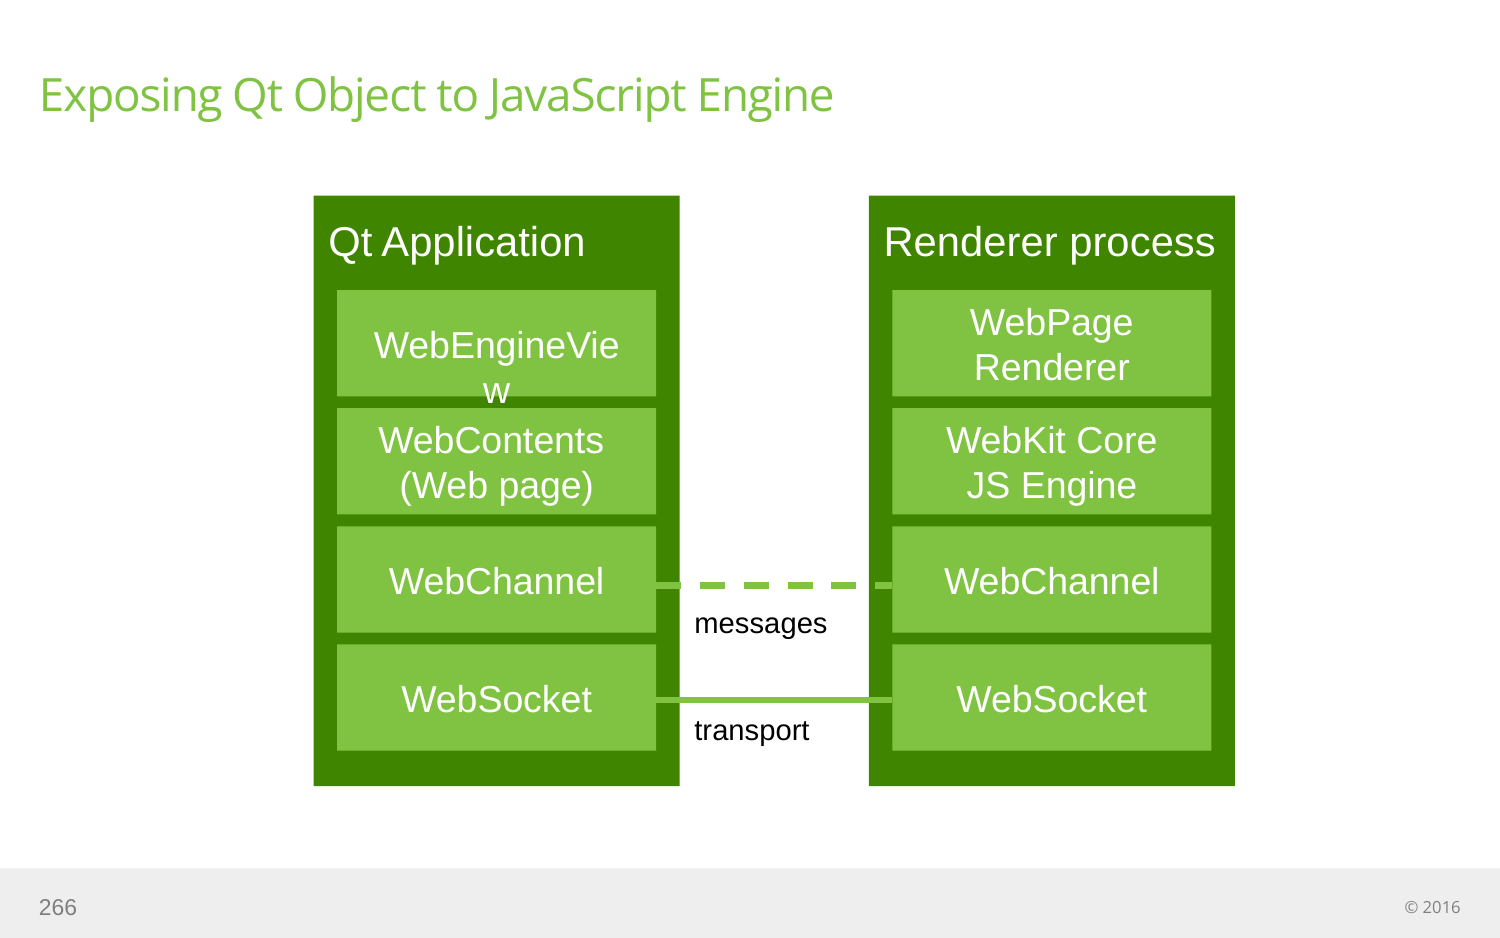

# Exposing Qt Object to JavaScript Engine

Qt Application
Renderer process

WebEngineView

WebPage Renderer

WebContents
(Web page)

WebKit Core
JS Engine

WebChannel

WebChannel
messages

WebSocket

WebSocket
transport
266
© 2016